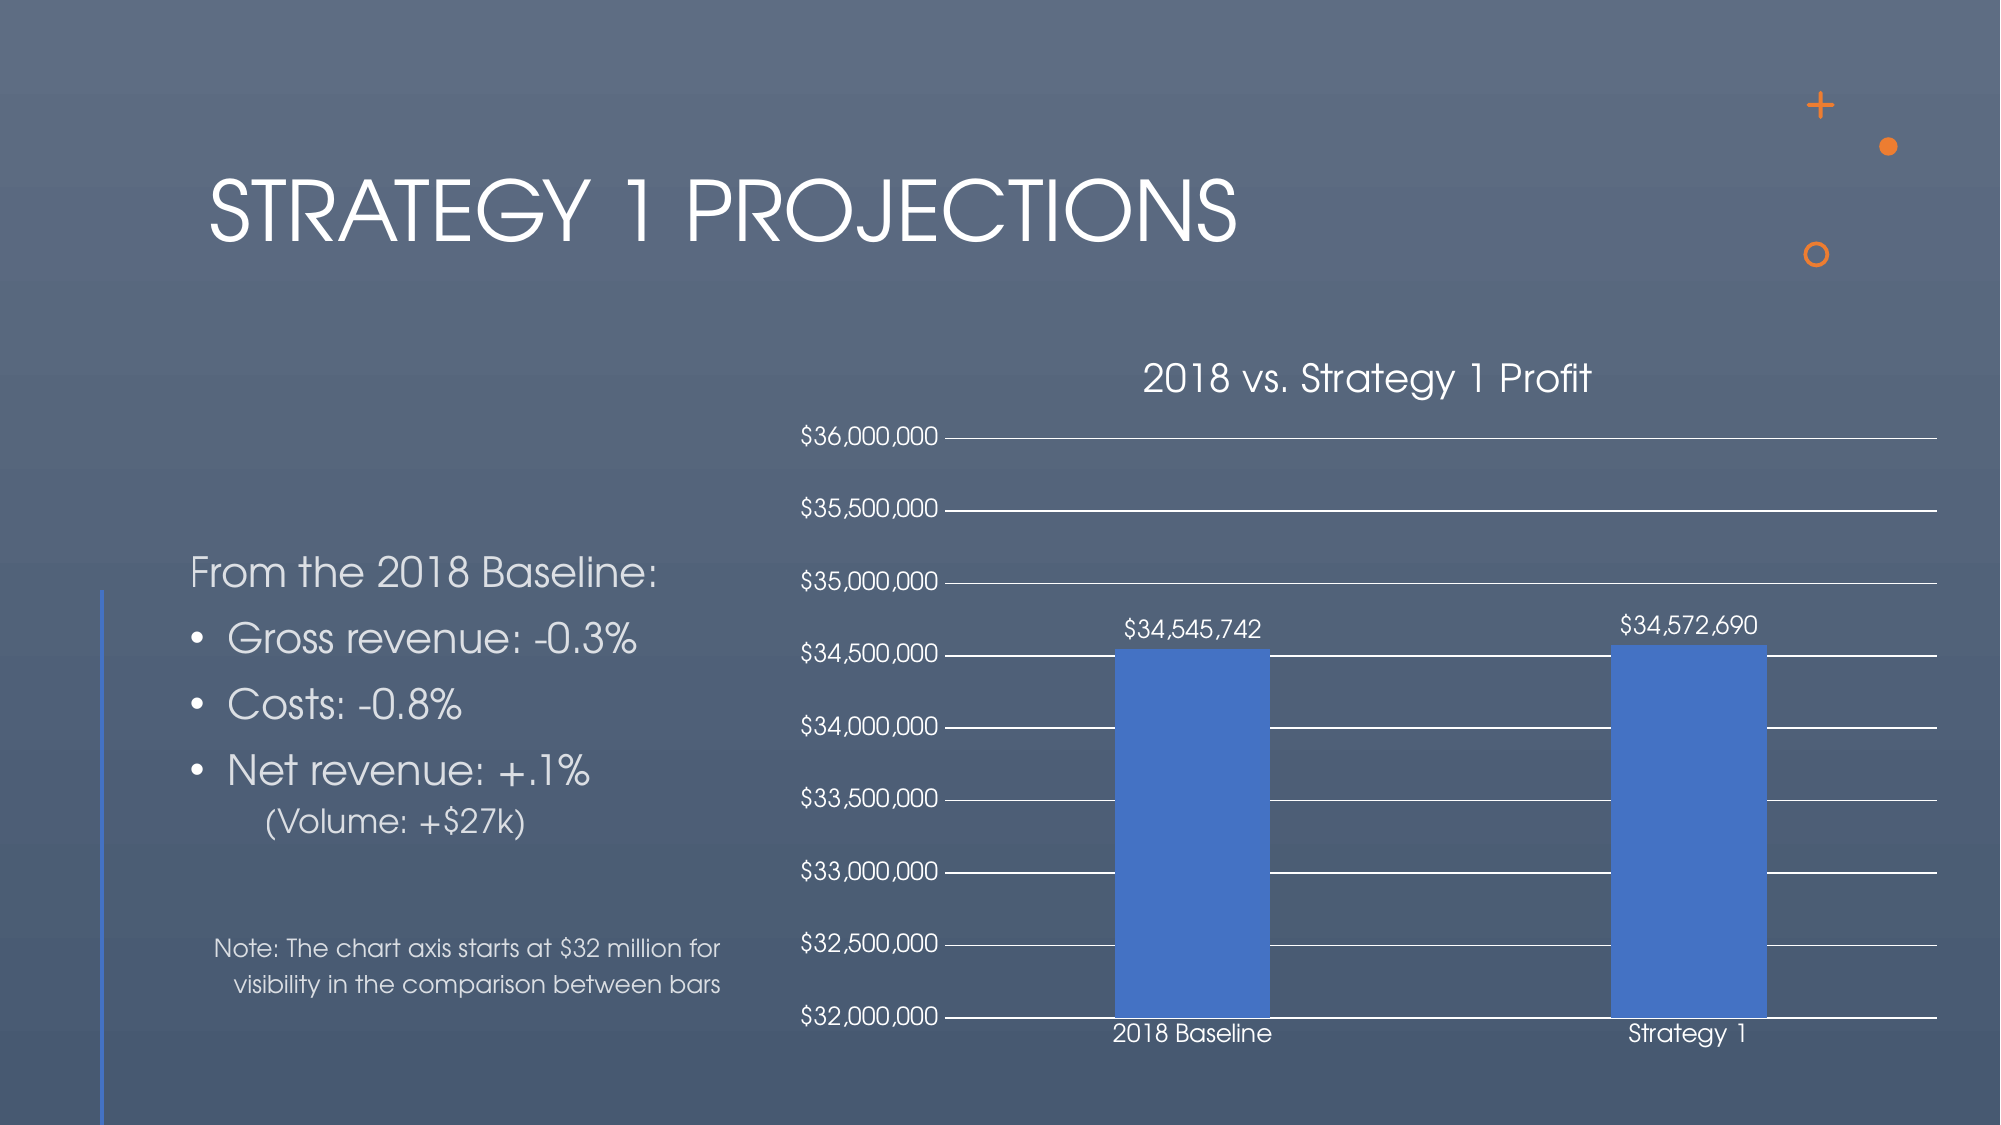

# STRATEGY 1 PROJECTIONS

### Chart: 2018 vs. Strategy 1 Profit

| Category |  |
|---|---|
| 2018 Baseline | 34545742.079999894 |
| Strategy 1 | 34572689.6199999 |
From the 2018 Baseline:
Gross revenue: -0.3%
Costs: -0.8%
Net revenue: +.1%
(Volume: +$27k)

Note: The chart axis starts at $32 million for visibility in the comparison between bars
7